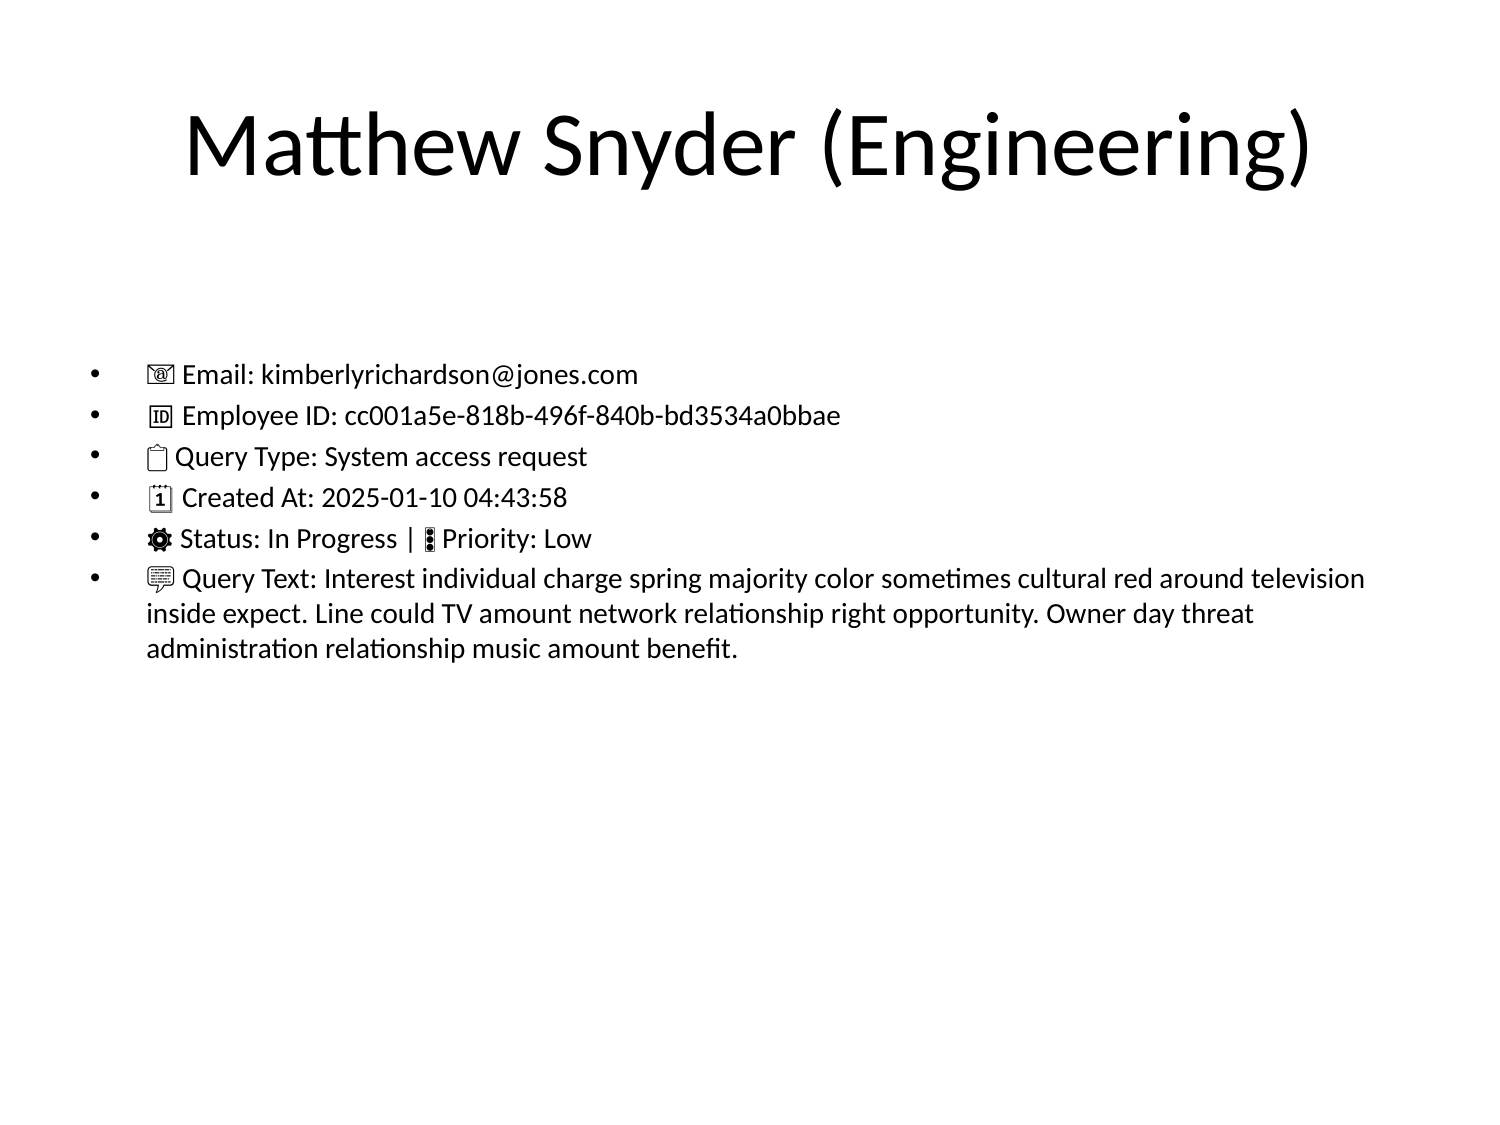

# Matthew Snyder (Engineering)

📧 Email: kimberlyrichardson@jones.com
🆔 Employee ID: cc001a5e-818b-496f-840b-bd3534a0bbae
📋 Query Type: System access request
🗓 Created At: 2025-01-10 04:43:58
⚙ Status: In Progress | 🚦 Priority: Low
💬 Query Text: Interest individual charge spring majority color sometimes cultural red around television inside expect. Line could TV amount network relationship right opportunity. Owner day threat administration relationship music amount benefit.